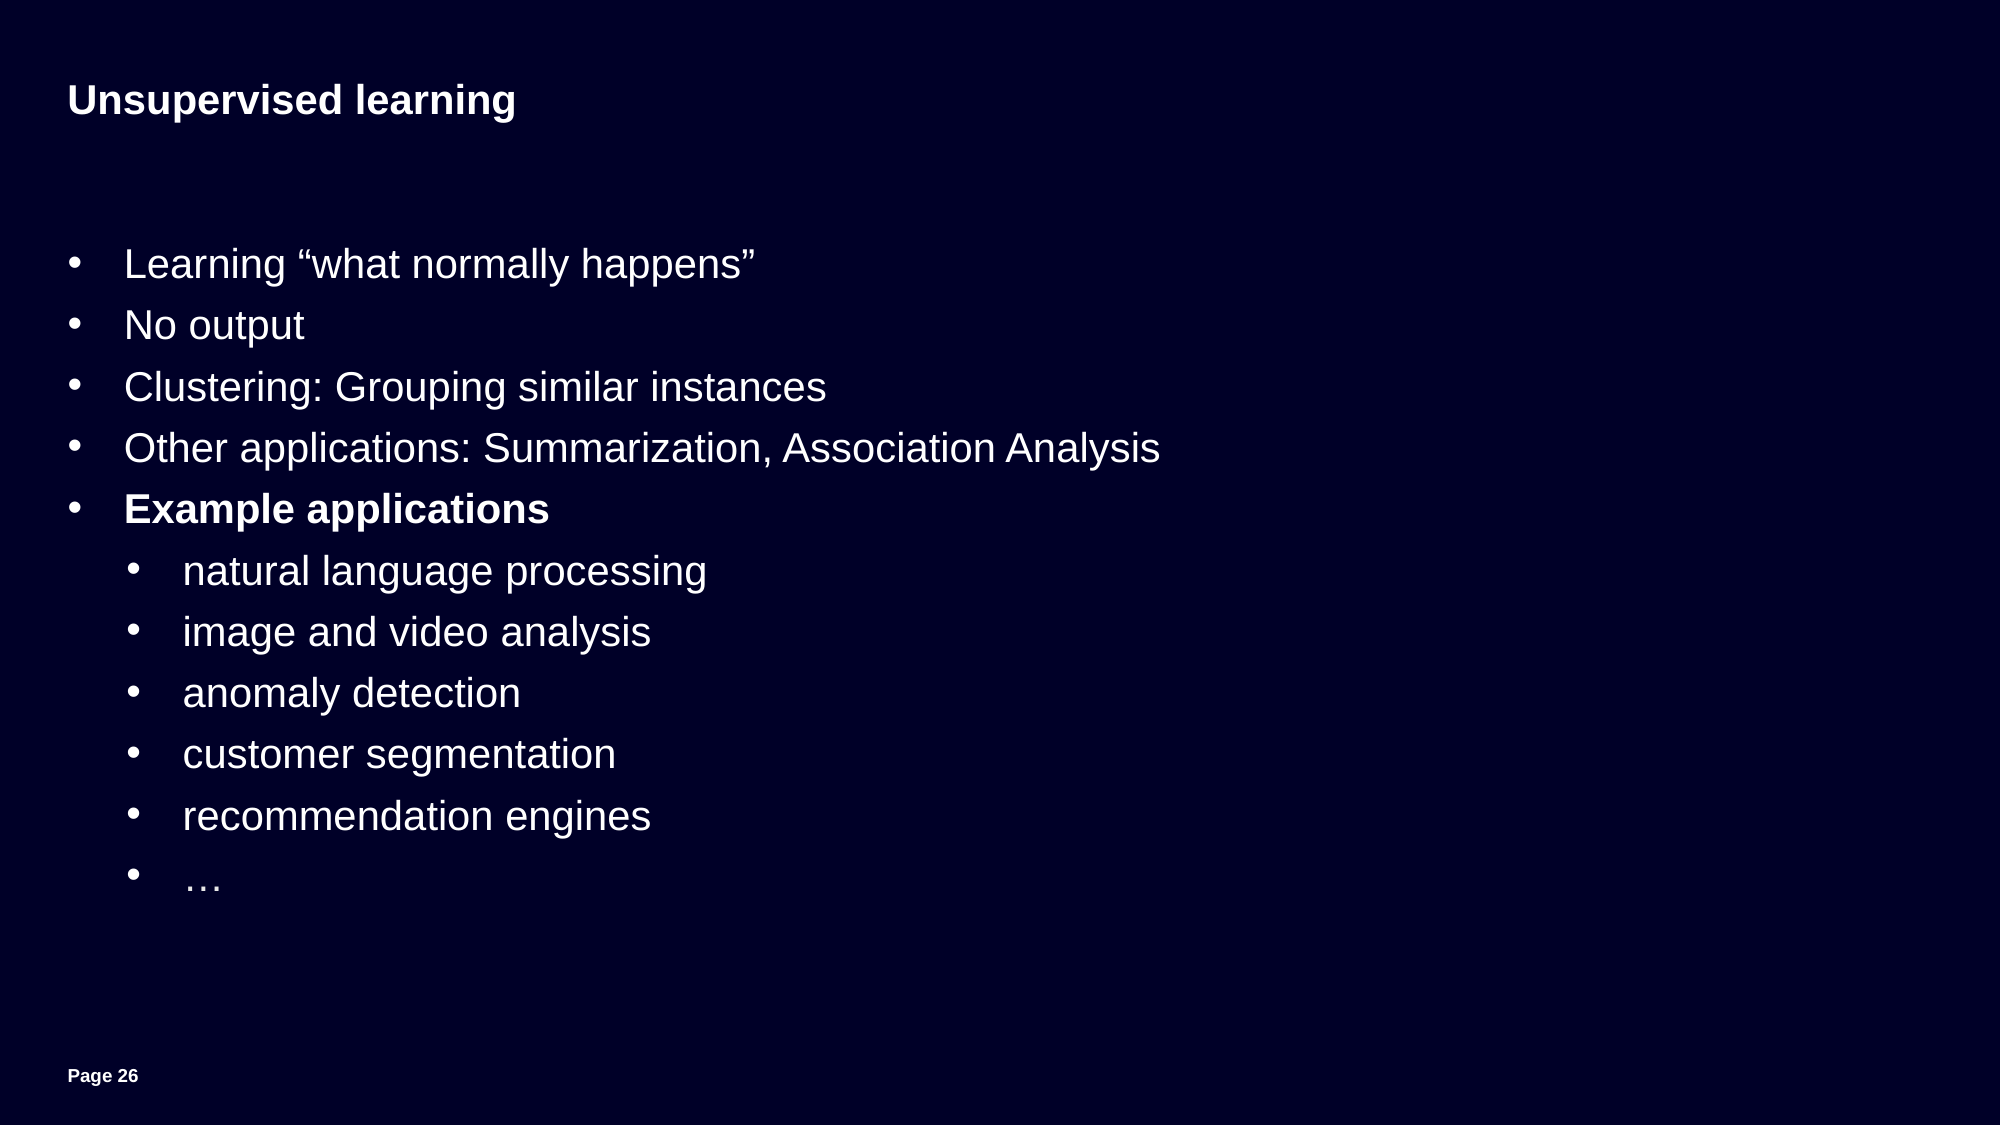

# Unsupervised learning
Learning “what normally happens”
No output
Clustering: Grouping similar instances
Other applications: Summarization, Association Analysis
Example applications
natural language processing
image and video analysis
anomaly detection
customer segmentation
recommendation engines
…
Page 26